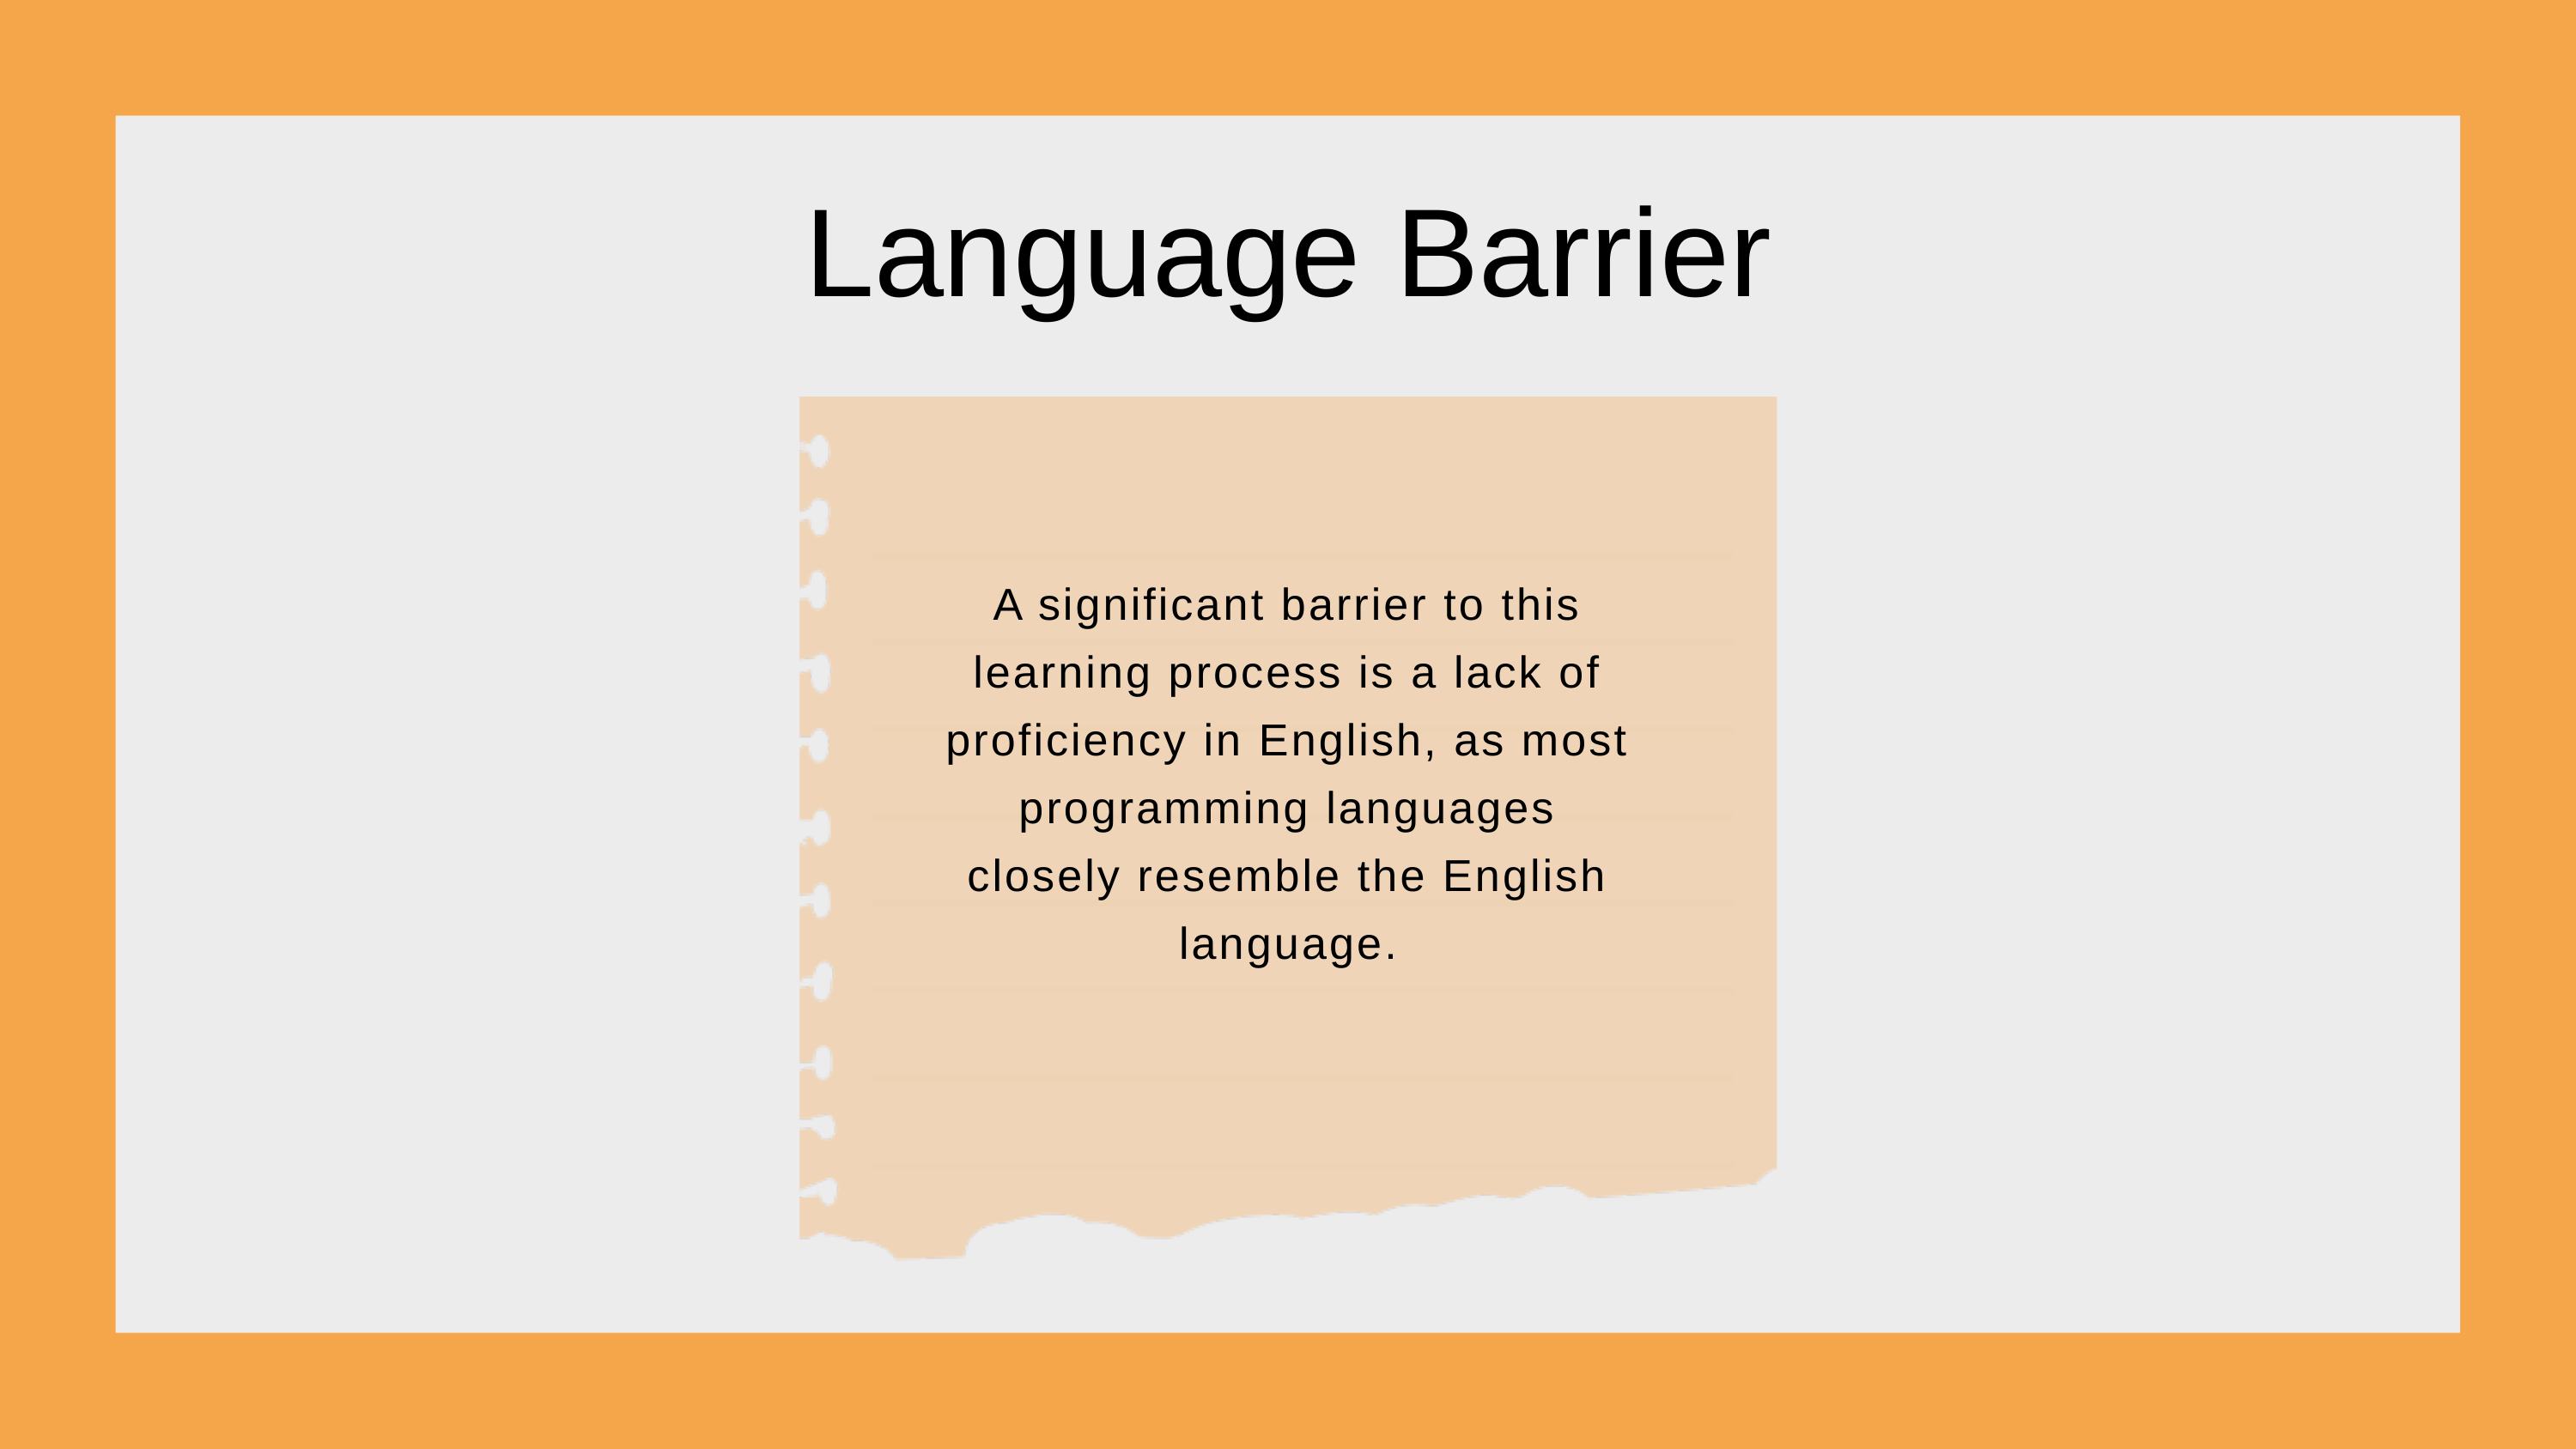

Language Barrier

A significant barrier to this learning process is a lack of proficiency in English, as most programming languages closely resemble the English language.